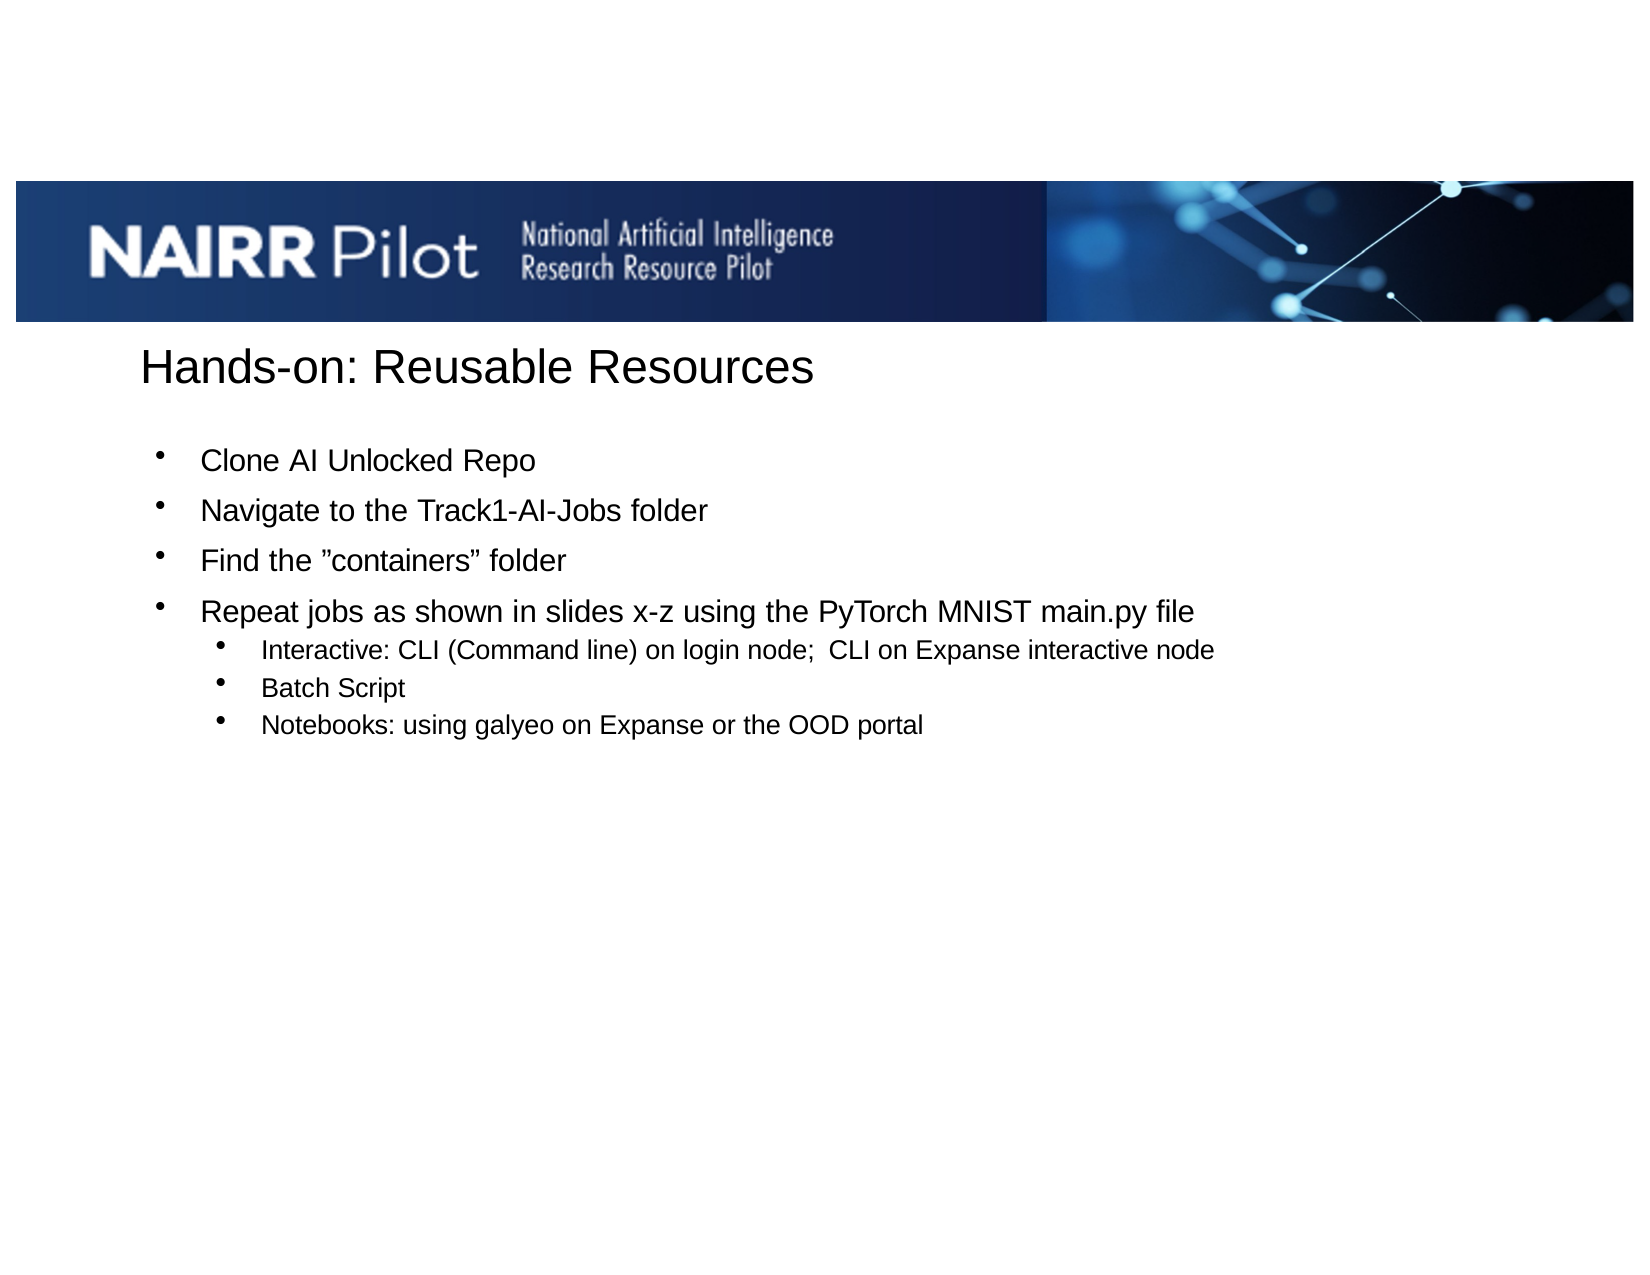

# Hands-on: Reusable Resources
Clone AI Unlocked Repo
Navigate to the Track1-AI-Jobs folder
Find the ”containers” folder
Repeat jobs as shown in slides x-z using the PyTorch MNIST main.py file
Interactive: CLI (Command line) on login node; CLI on Expanse interactive node
Batch Script
Notebooks: using galyeo on Expanse or the OOD portal